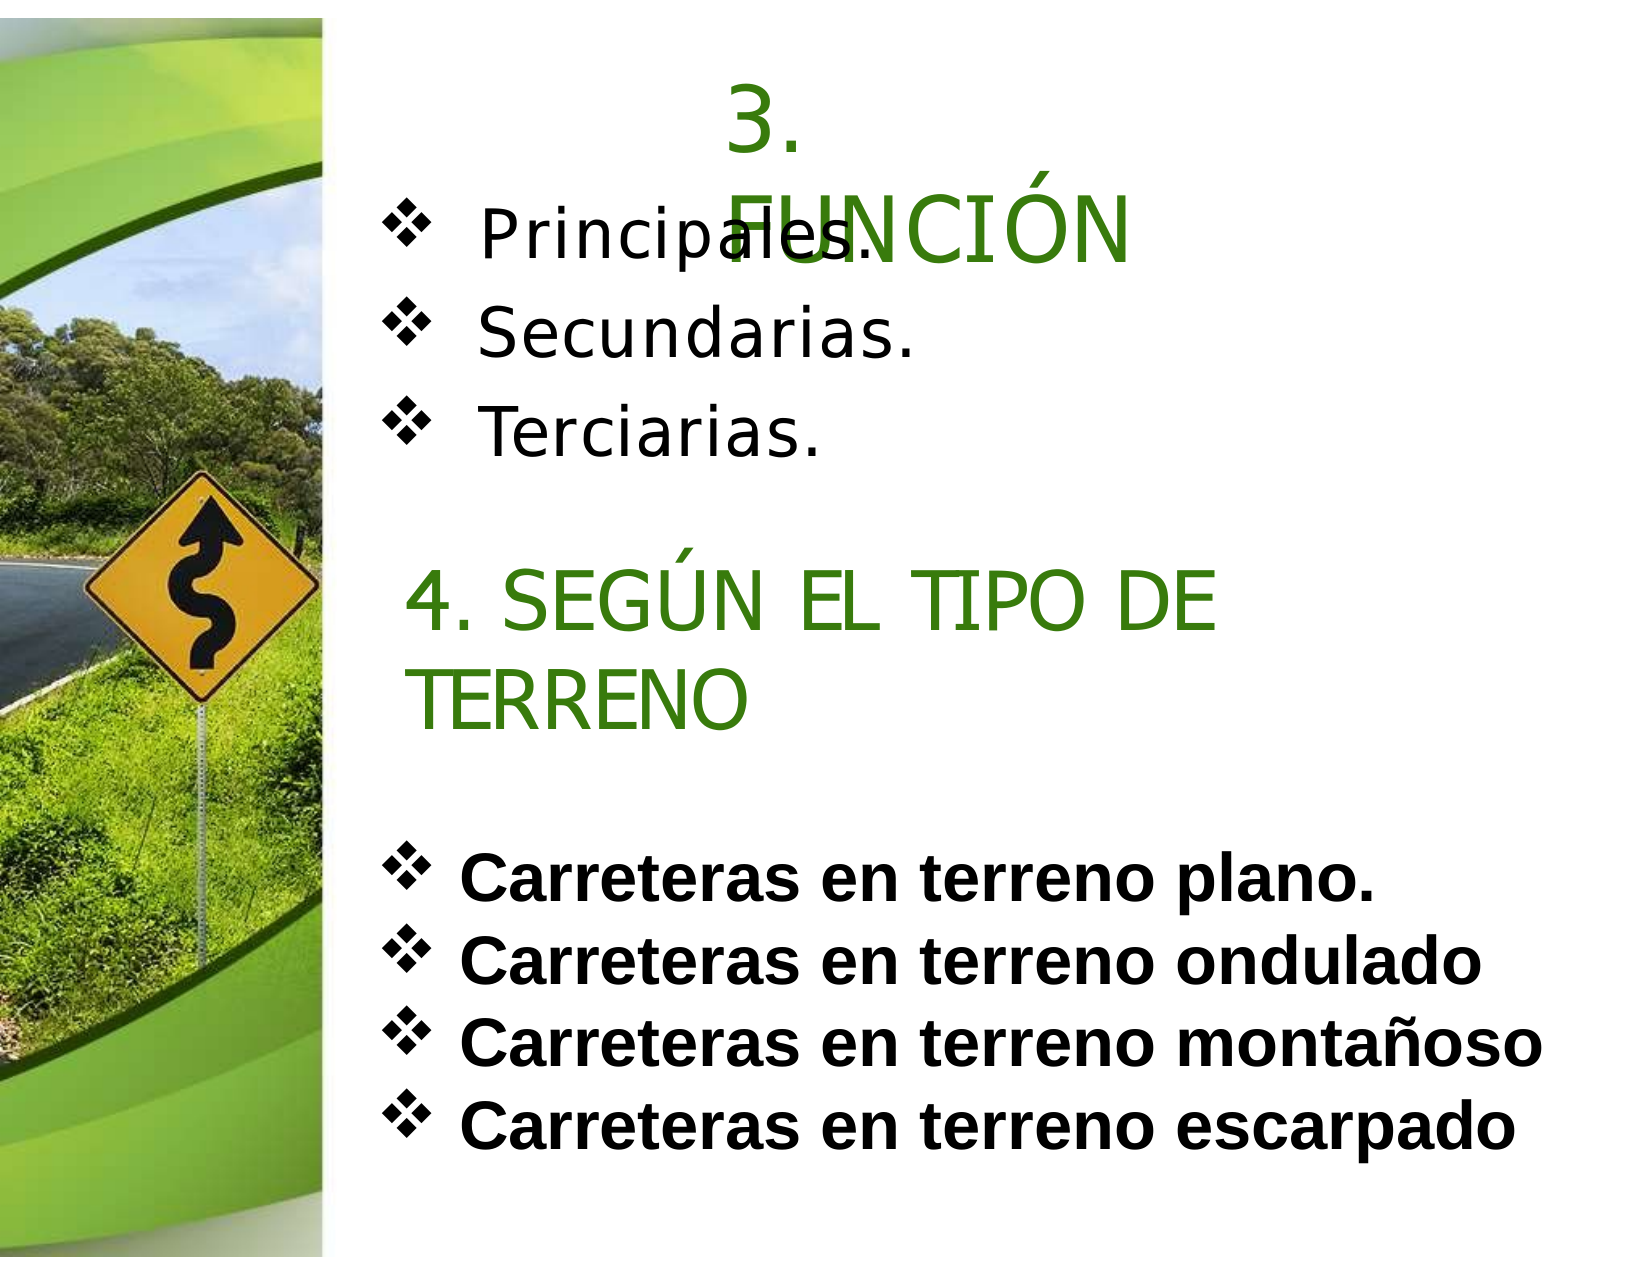

# 3. FUNCIÓN
Principales.
Secundarias.
Terciarias.
4. SEGÚN EL TIPO DE TERRENO
Carreteras en terreno plano.
Carreteras en terreno ondulado
Carreteras en terreno montañoso
Carreteras en terreno escarpado